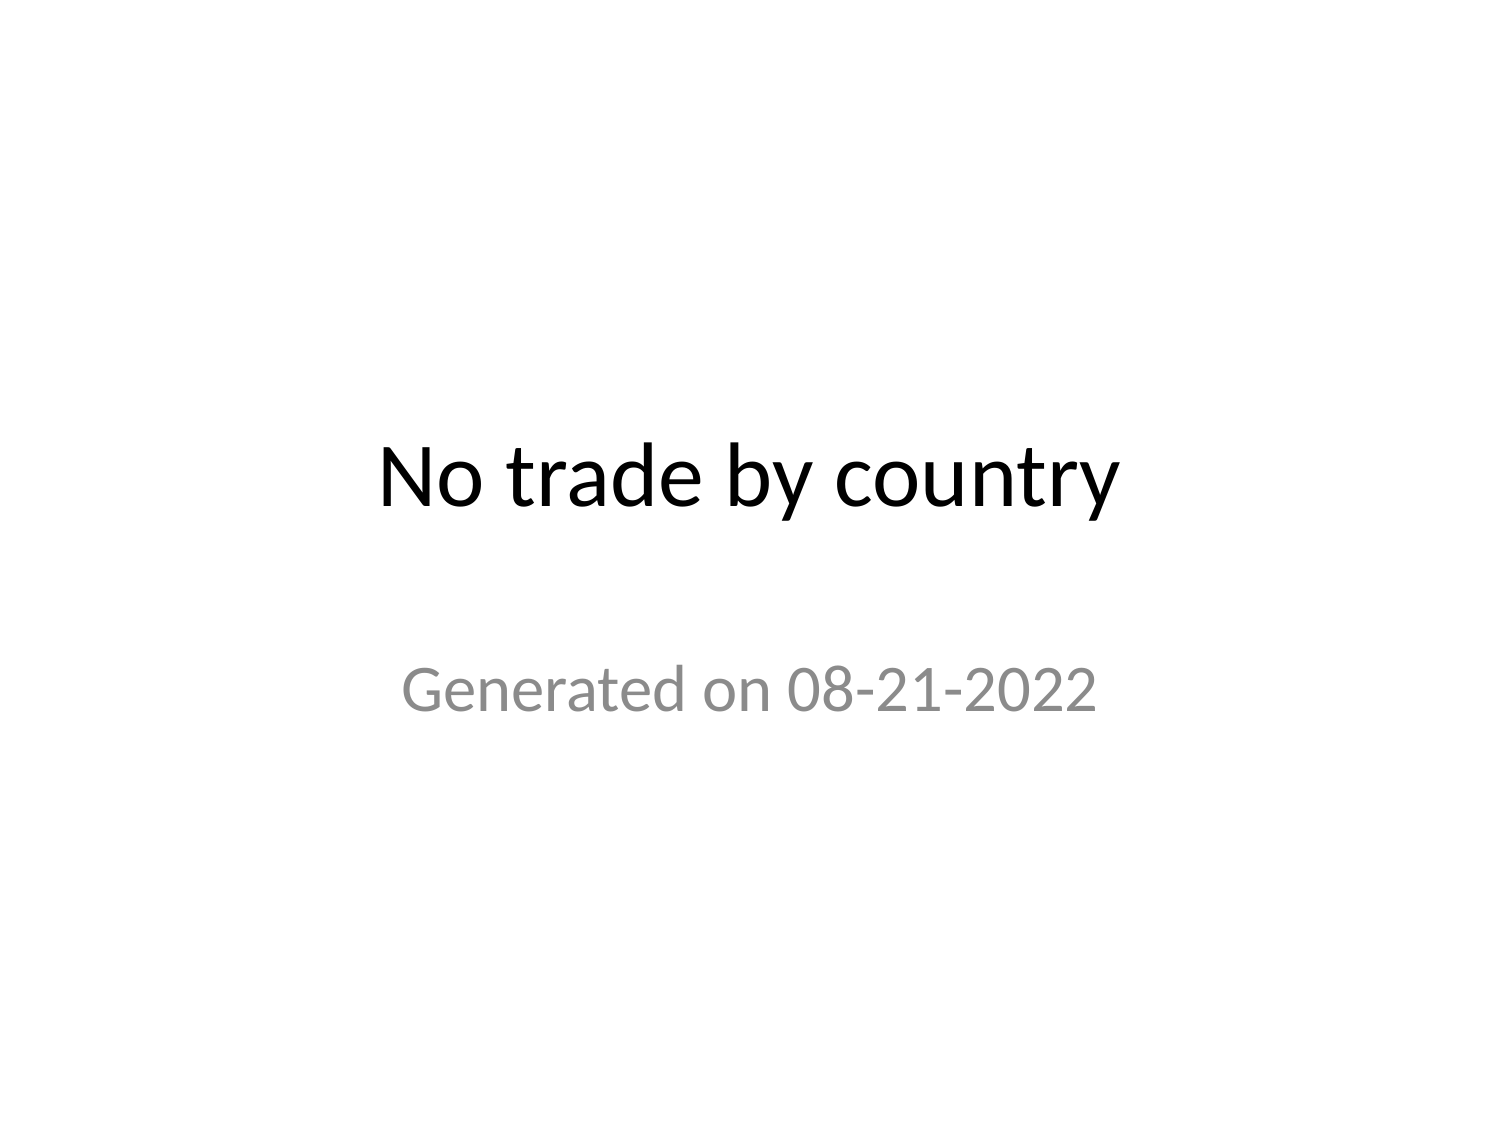

# No trade by country
Generated on 08-21-2022